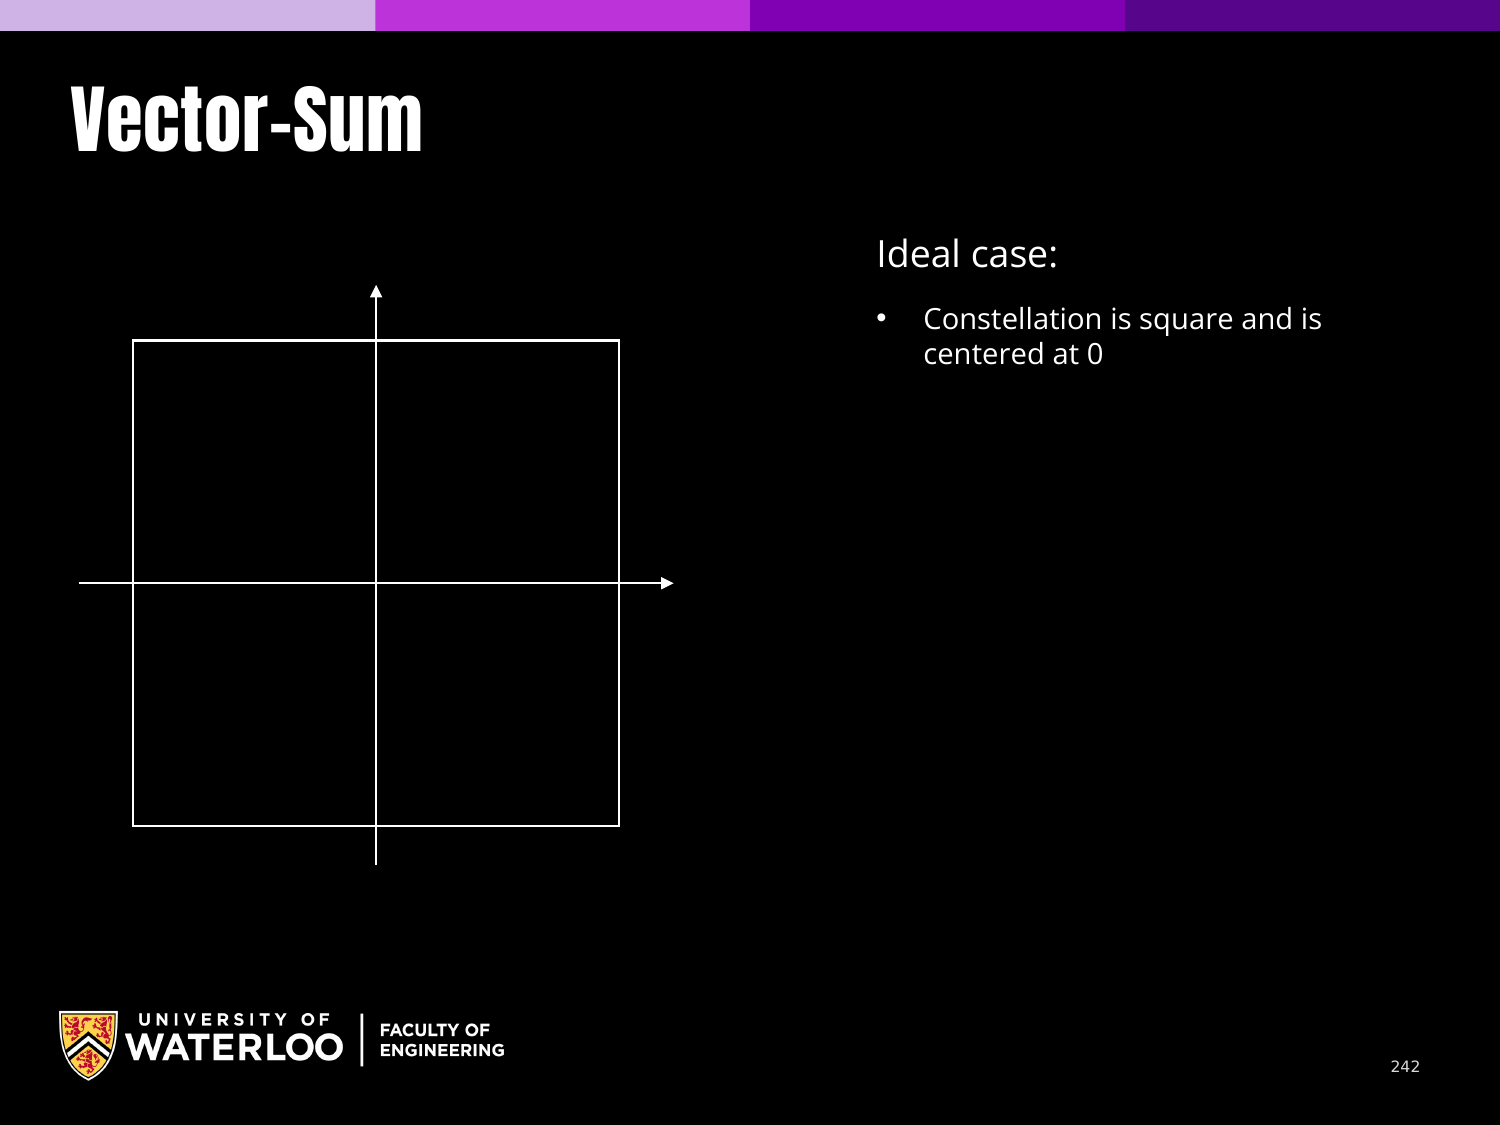

Vector-Sum
Ideal case:
Constellation is square and is centered at 0

242